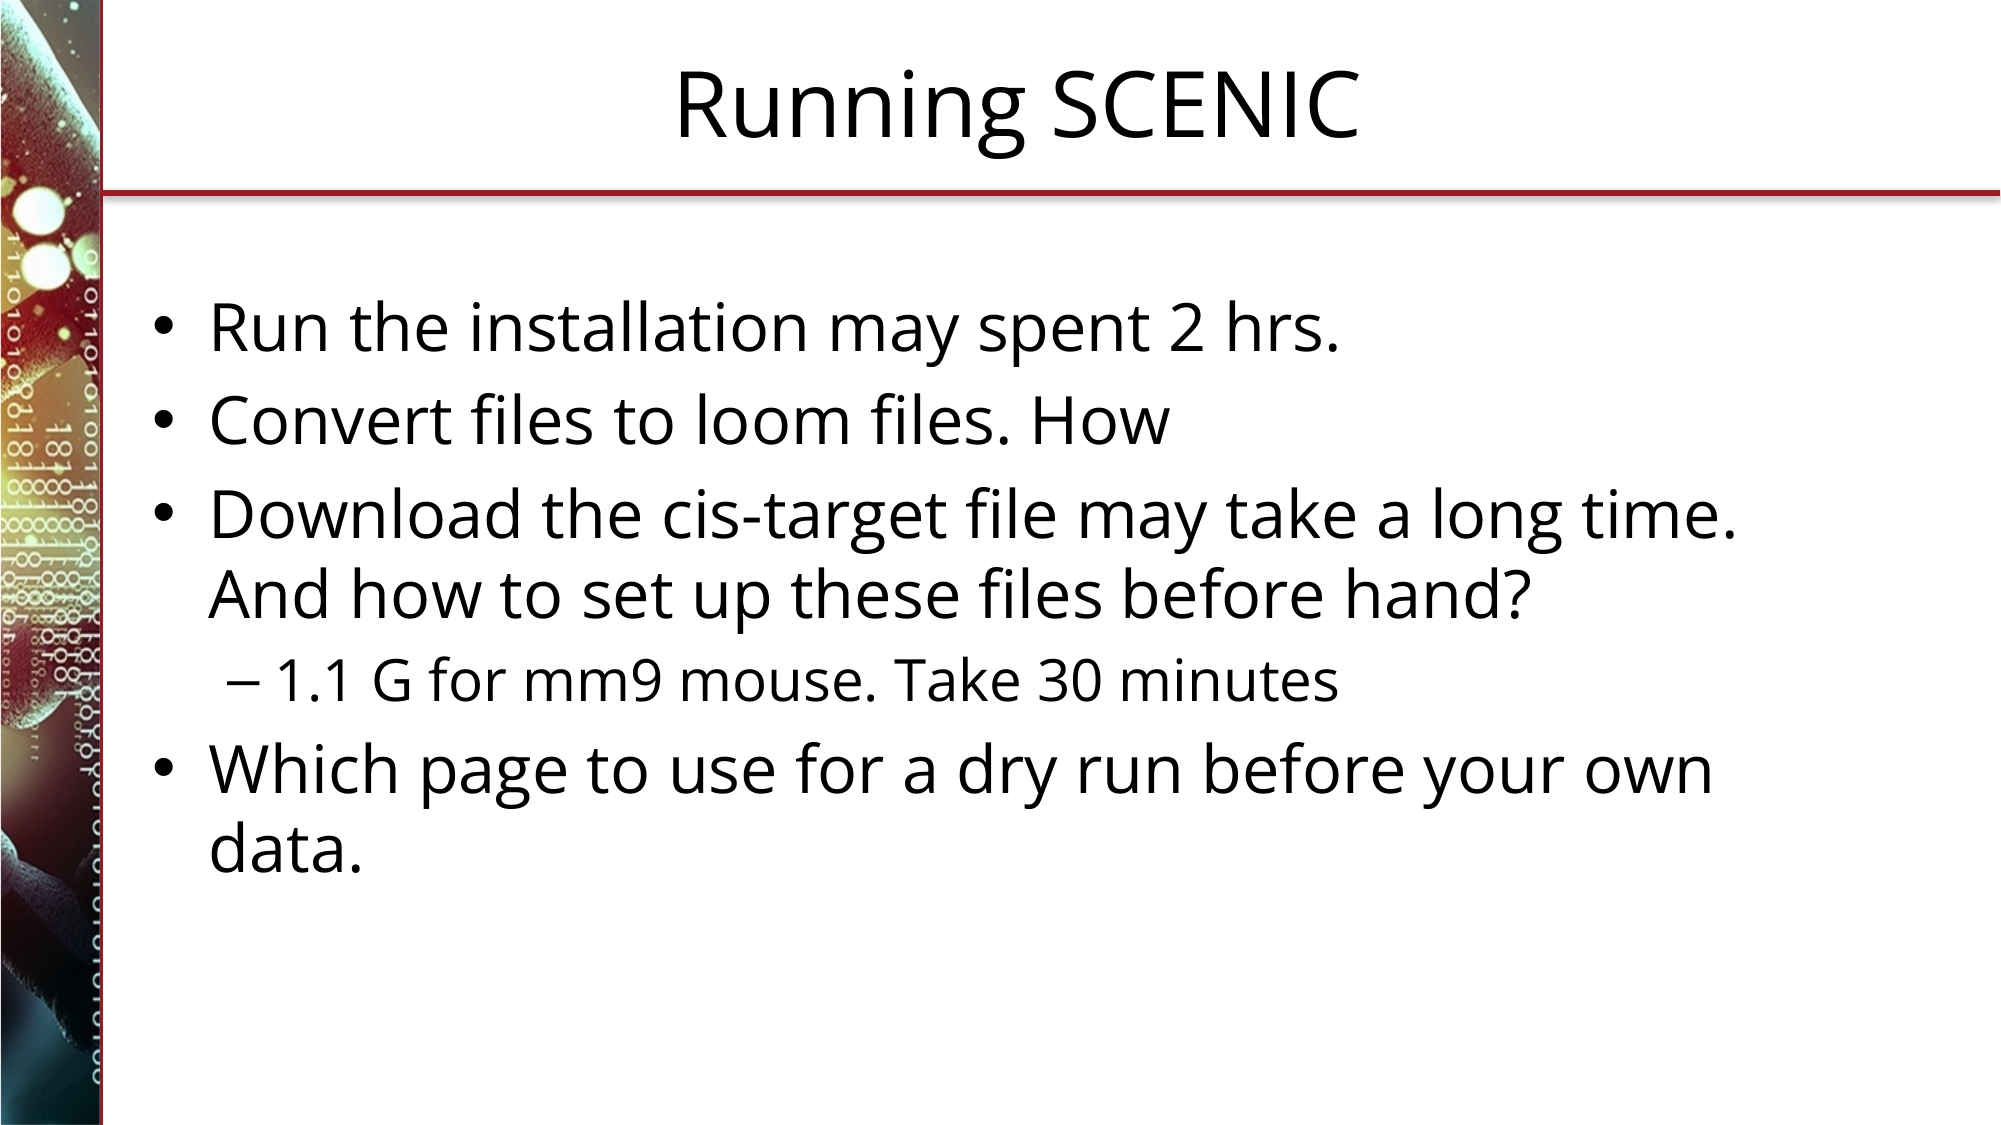

# Running SCENIC
Run the installation may spent 2 hrs.
Convert files to loom files. How
Download the cis-target file may take a long time. And how to set up these files before hand?
1.1 G for mm9 mouse. Take 30 minutes
Which page to use for a dry run before your own data.